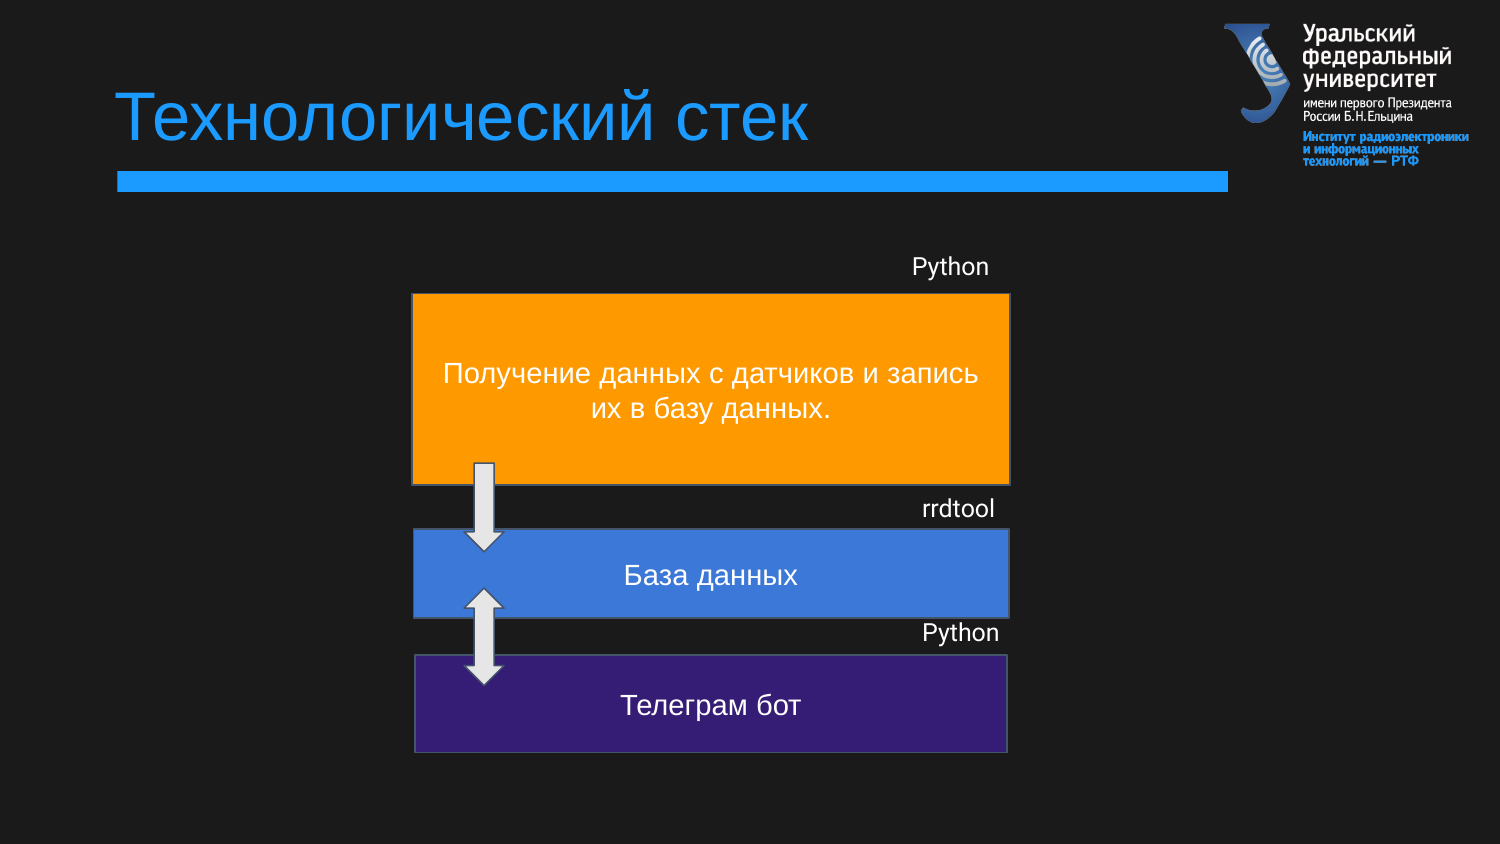

# Технологический стек
Python
Получение данных с датчиков и запись их в базу данных.

rrdtool

База данных

Python
Телеграм бот